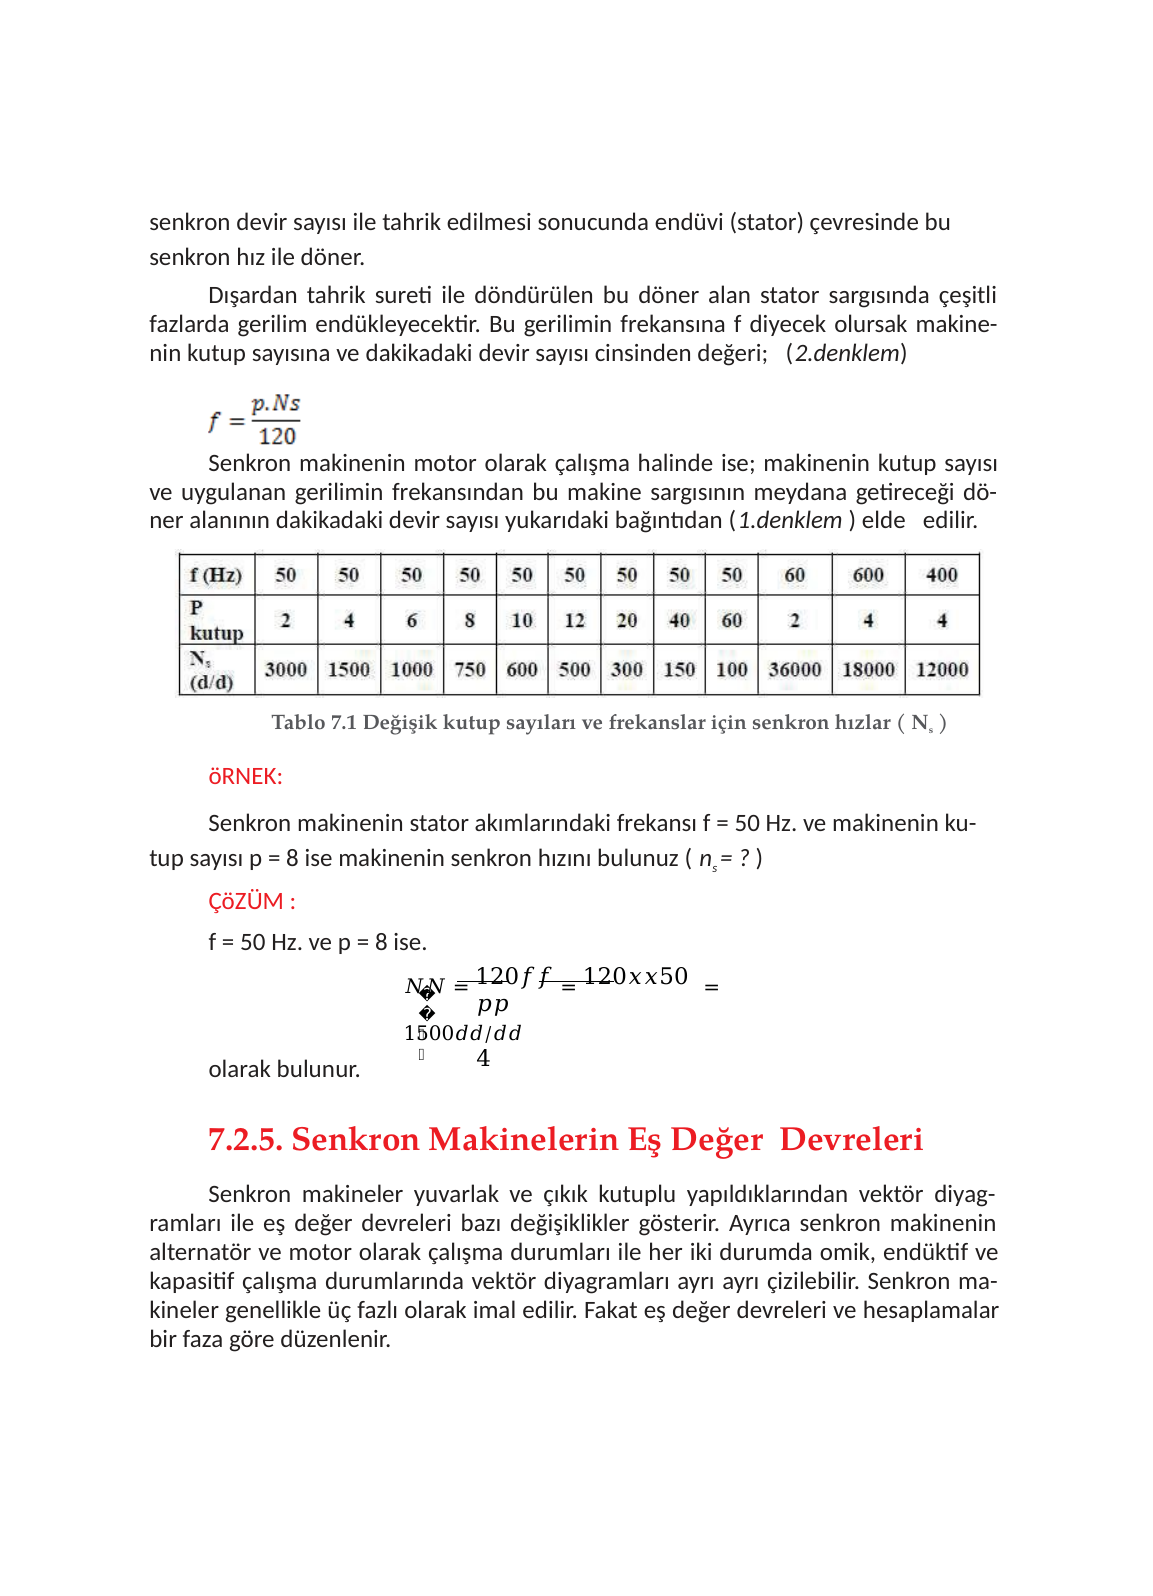

senkron devir sayısı ile tahrik edilmesi sonucunda endüvi (stator) çevresinde bu  senkron hız ile döner.
Dışardan tahrik sureti ile döndürülen bu döner alan stator sargısında çeşitli  fazlarda gerilim endükleyecektir. Bu gerilimin frekansına f diyecek olursak makine-  nin kutup sayısına ve dakikadaki devir sayısı cinsinden değeri;   (2.denklem)

Senkron makinenin motor olarak çalışma halinde ise; makinenin kutup sayısı  ve uygulanan gerilimin frekansından bu makine sargısının meydana getireceği dö-  ner alanının dakikadaki devir sayısı yukarıdaki bağıntıdan (1.denklem ) elde   edilir.

Tablo 7.1 Değişik kutup sayıları ve frekanslar için senkron hızlar ( Ns  )

öRNEK:
Senkron makinenin stator akımlarındaki frekansı f = 50 Hz. ve makinenin ku-  tup sayısı p = 8 ise makinenin senkron hızını bulunuz ( ns = ? )
ÇöZÜM :
f = 50 Hz. ve p = 8 ise.
𝑁𝑁 = 120𝑓𝑓 = 120𝑥𝑥50  = 1500𝑑𝑑/𝑑𝑑

𝑠𝑠
𝑝𝑝	4
olarak bulunur.

7.2.5. Senkron Makinelerin Eş Değer  Devreleri
Senkron makineler yuvarlak ve çıkık kutuplu yapıldıklarından vektör diyag-  ramları ile eş değer devreleri bazı değişiklikler gösterir. Ayrıca senkron makinenin  alternatör ve motor olarak çalışma durumları ile her iki durumda omik, endüktif ve  kapasitif çalışma durumlarında vektör diyagramları ayrı ayrı çizilebilir. Senkron ma-  kineler genellikle üç fazlı olarak imal edilir. Fakat eş değer devreleri ve hesaplamalar  bir faza göre düzenlenir.